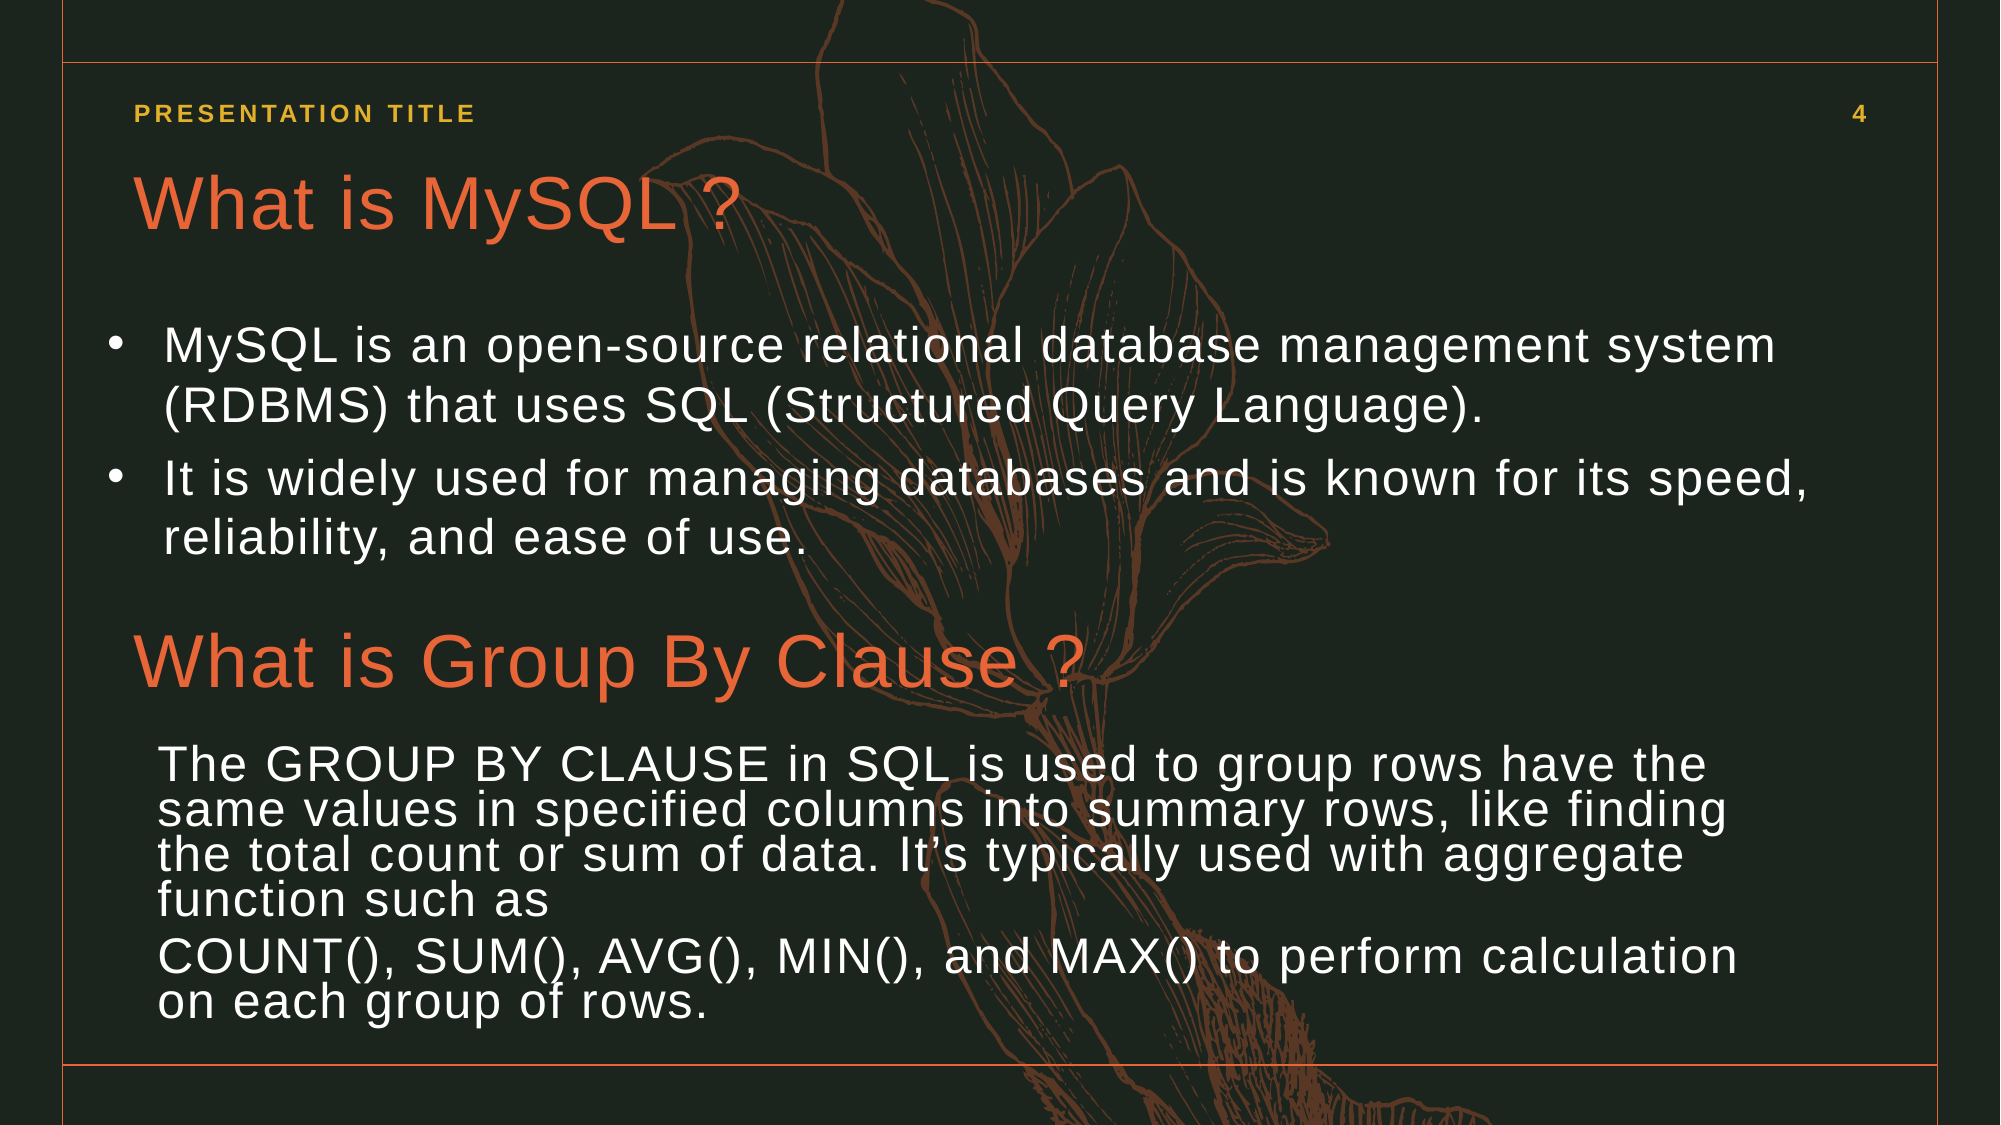

PRESENTATION TITLE
4
What is MySQL ?
MySQL is an open-source relational database management system (RDBMS) that uses SQL (Structured Query Language).
It is widely used for managing databases and is known for its speed, reliability, and ease of use.
What is Group By Clause ?
The GROUP BY CLAUSE in SQL is used to group rows have the same values in specified columns into summary rows, like finding the total count or sum of data. It’s typically used with aggregate function such as
COUNT(), SUM(), AVG(), MIN(), and MAX() to perform calculation on each group of rows.